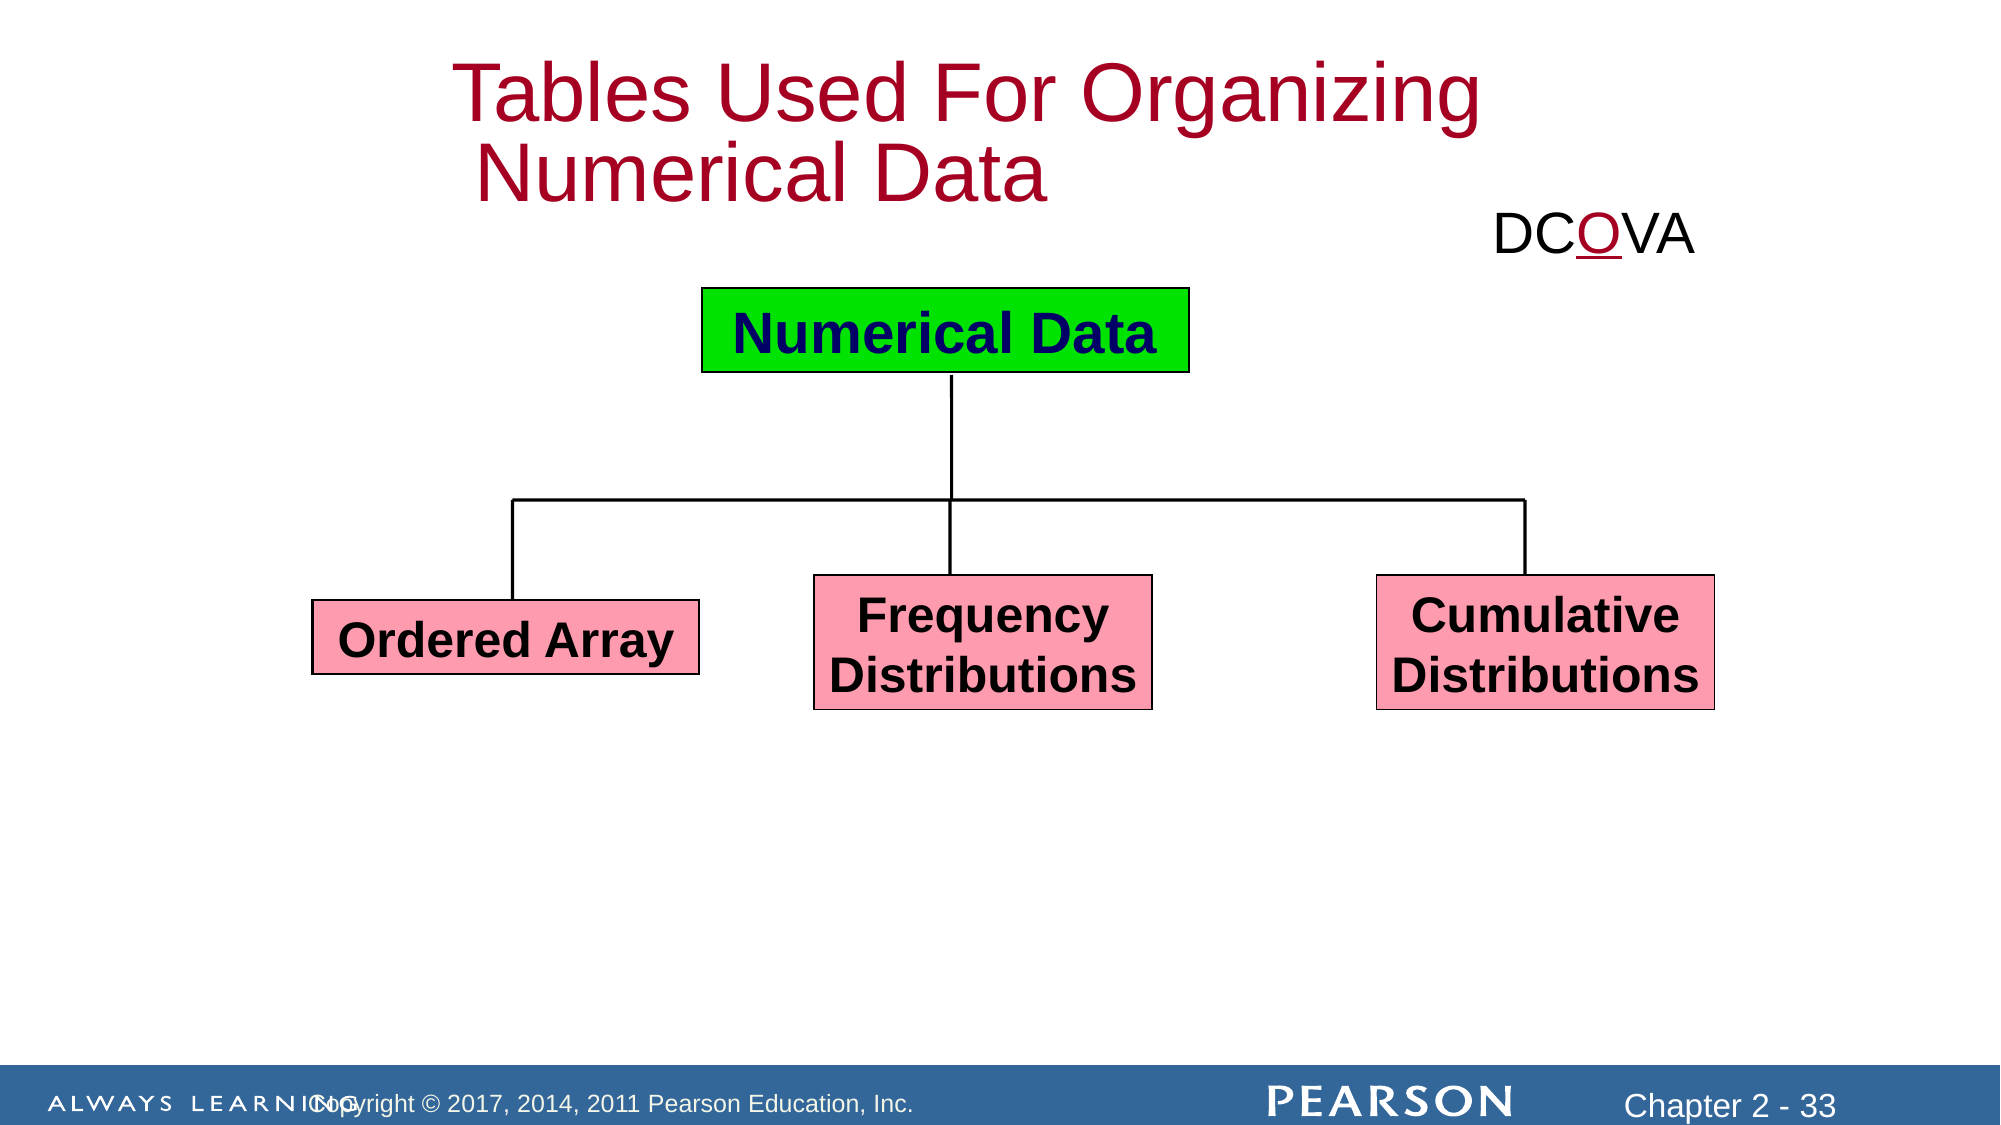

Tables Used For Organizing
 Numerical Data
DCOVA
Numerical Data

Frequency
Distributions
Cumulative
Distributions
Ordered Array